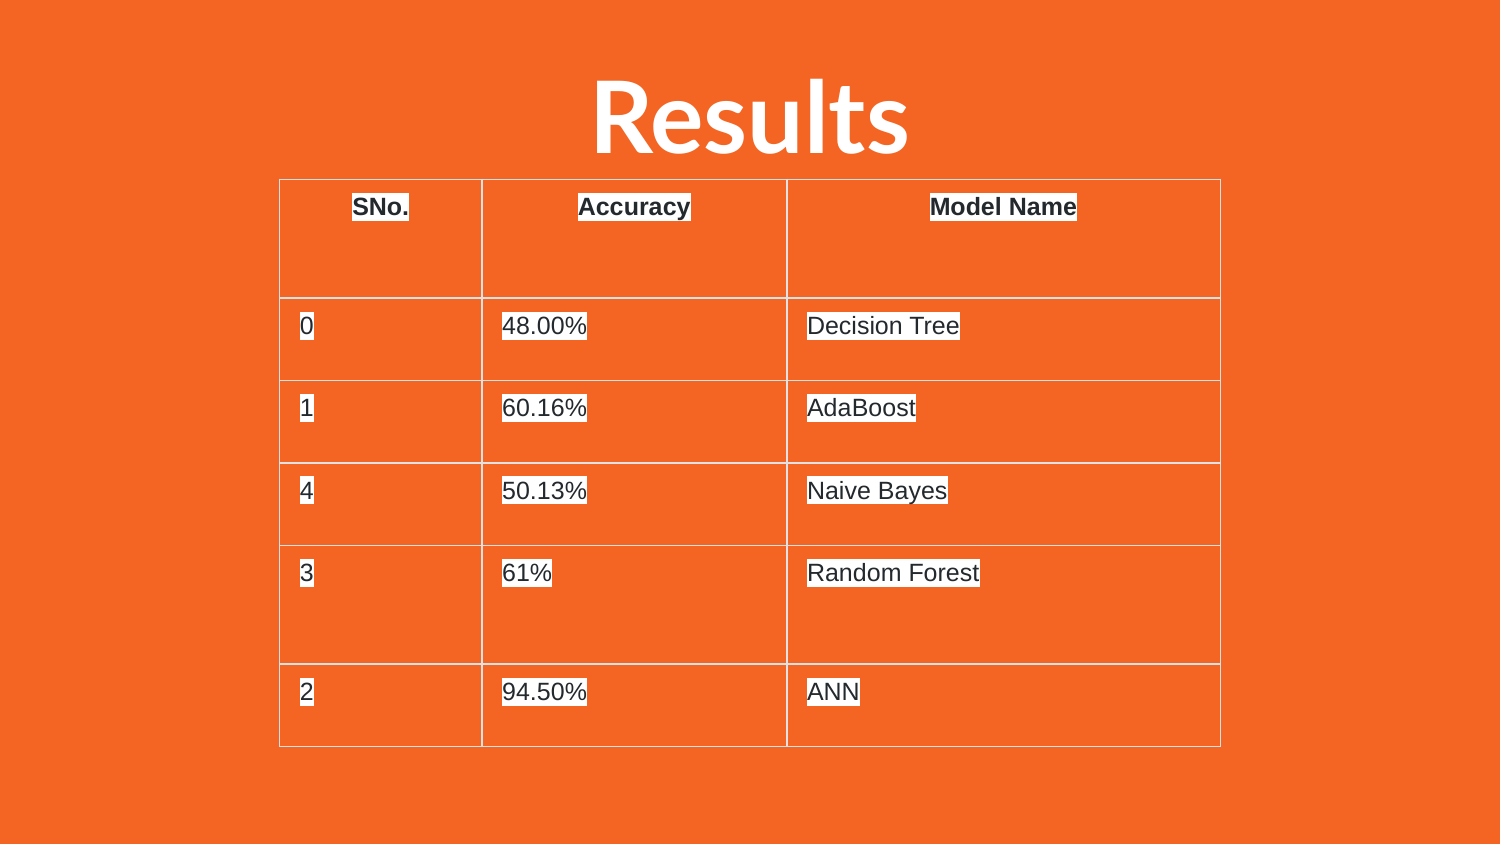

Results
| SNo. | Accuracy | Model Name |
| --- | --- | --- |
| 0 | 48.00% | Decision Tree |
| 1 | 60.16% | AdaBoost |
| 4 | 50.13% | Naive Bayes |
| 3 | 61% | Random Forest |
| 2 | 94.50% | ANN |